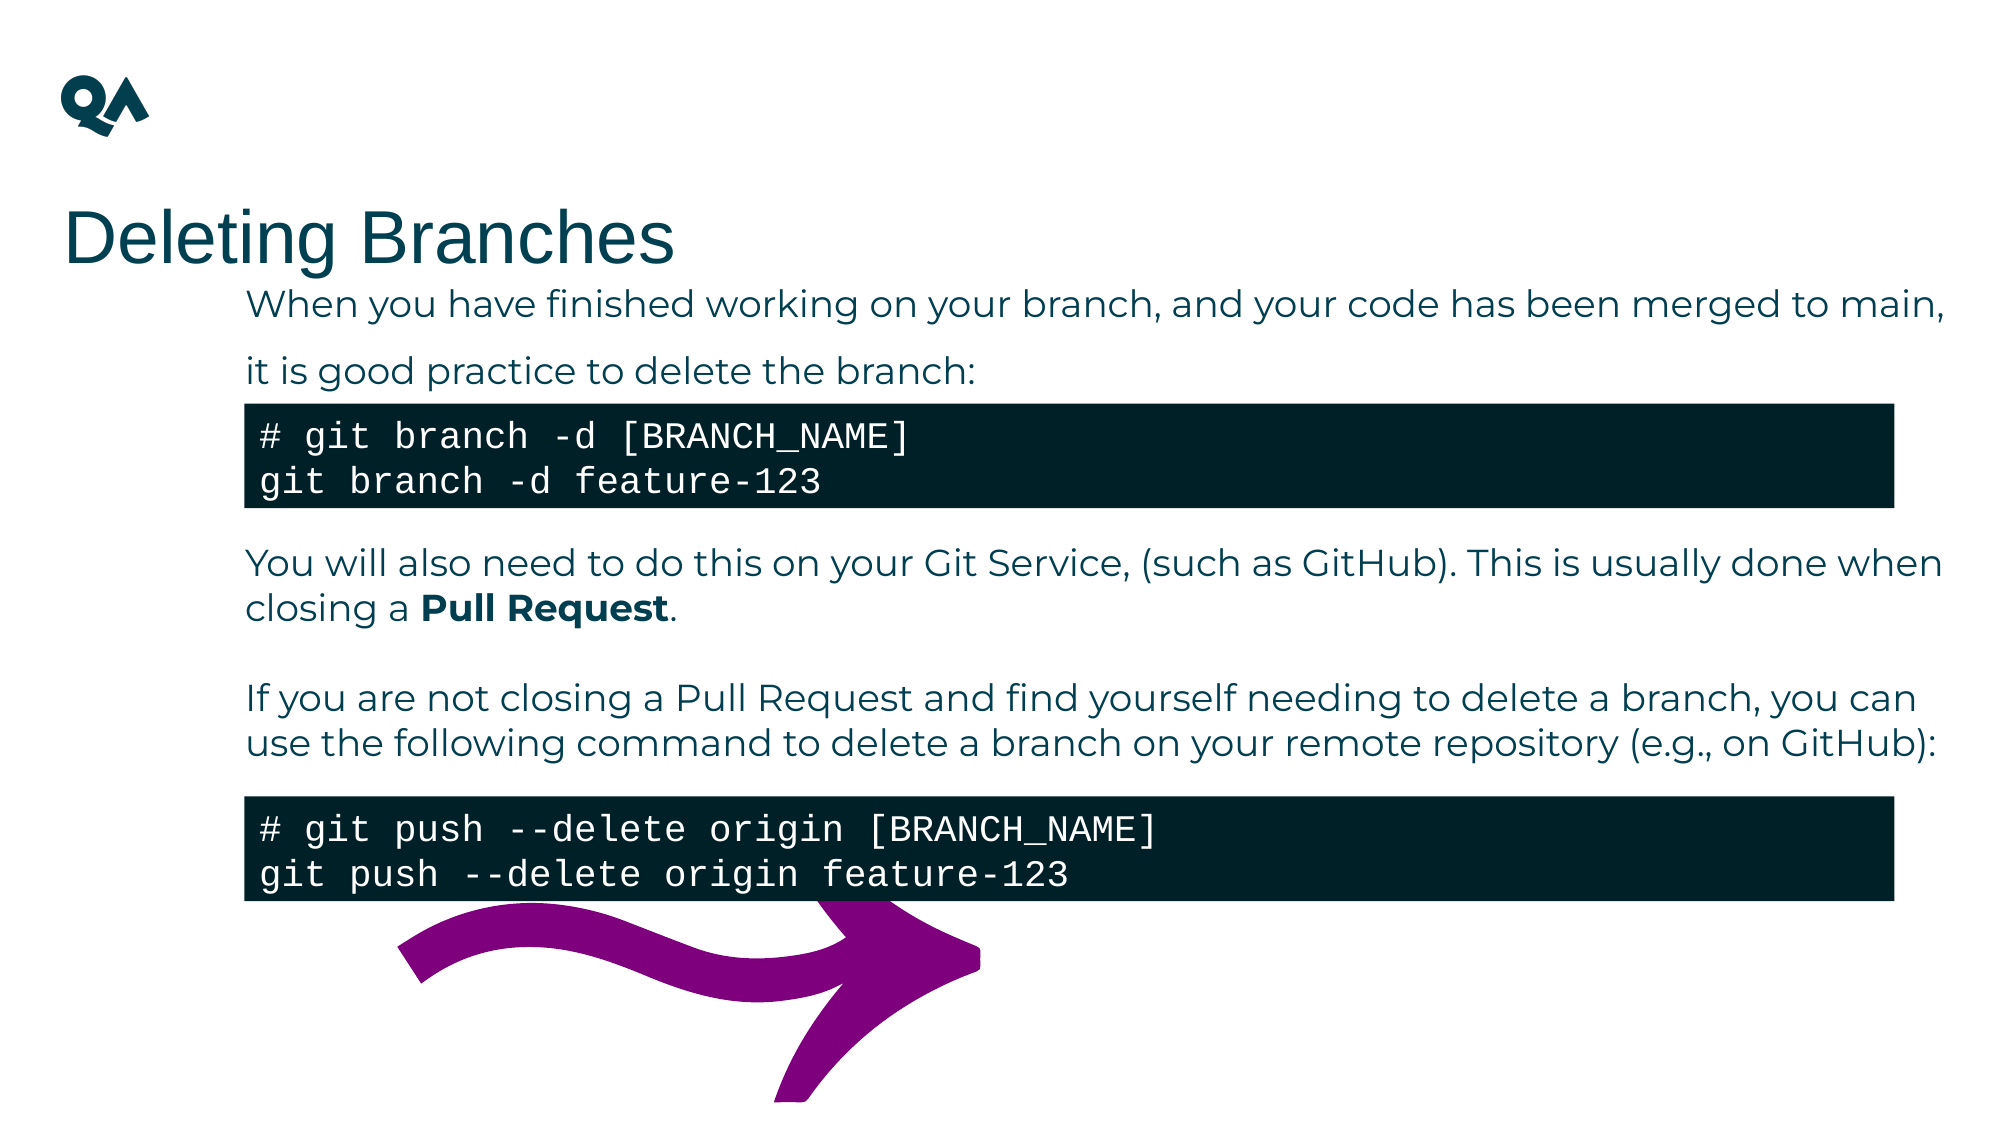

Deleting Branches
When you have finished working on your branch, and your code has been merged to main, it is good practice to delete the branch:
# git branch -d [BRANCH_NAME]
git branch -d feature-123
You will also need to do this on your Git Service, (such as GitHub). This is usually done when closing a Pull Request.

If you are not closing a Pull Request and find yourself needing to delete a branch, you can use the following command to delete a branch on your remote repository (e.g., on GitHub):
# git push --delete origin [BRANCH_NAME]
git push --delete origin feature-123